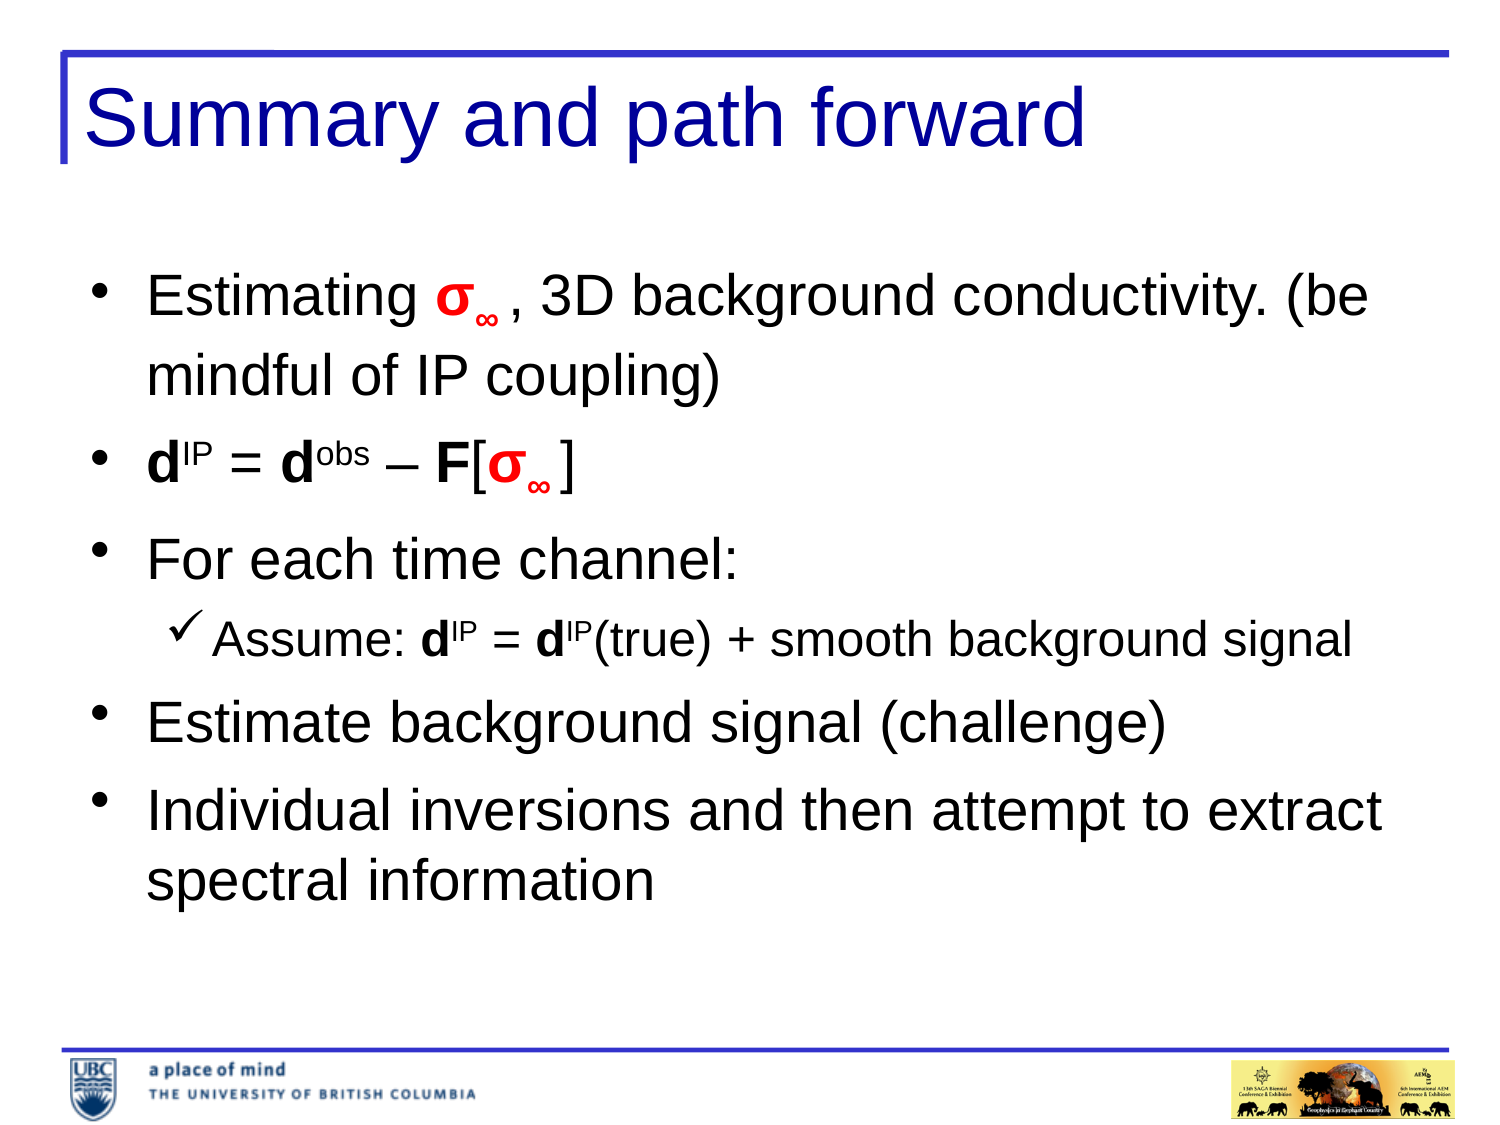

# Summary and path forward
Estimating σ∞ , 3D background conductivity. (be mindful of IP coupling)
dIP = dobs – F[σ∞ ]
For each time channel:
Assume: dIP = dIP(true) + smooth background signal
Estimate background signal (challenge)
Individual inversions and then attempt to extract spectral information